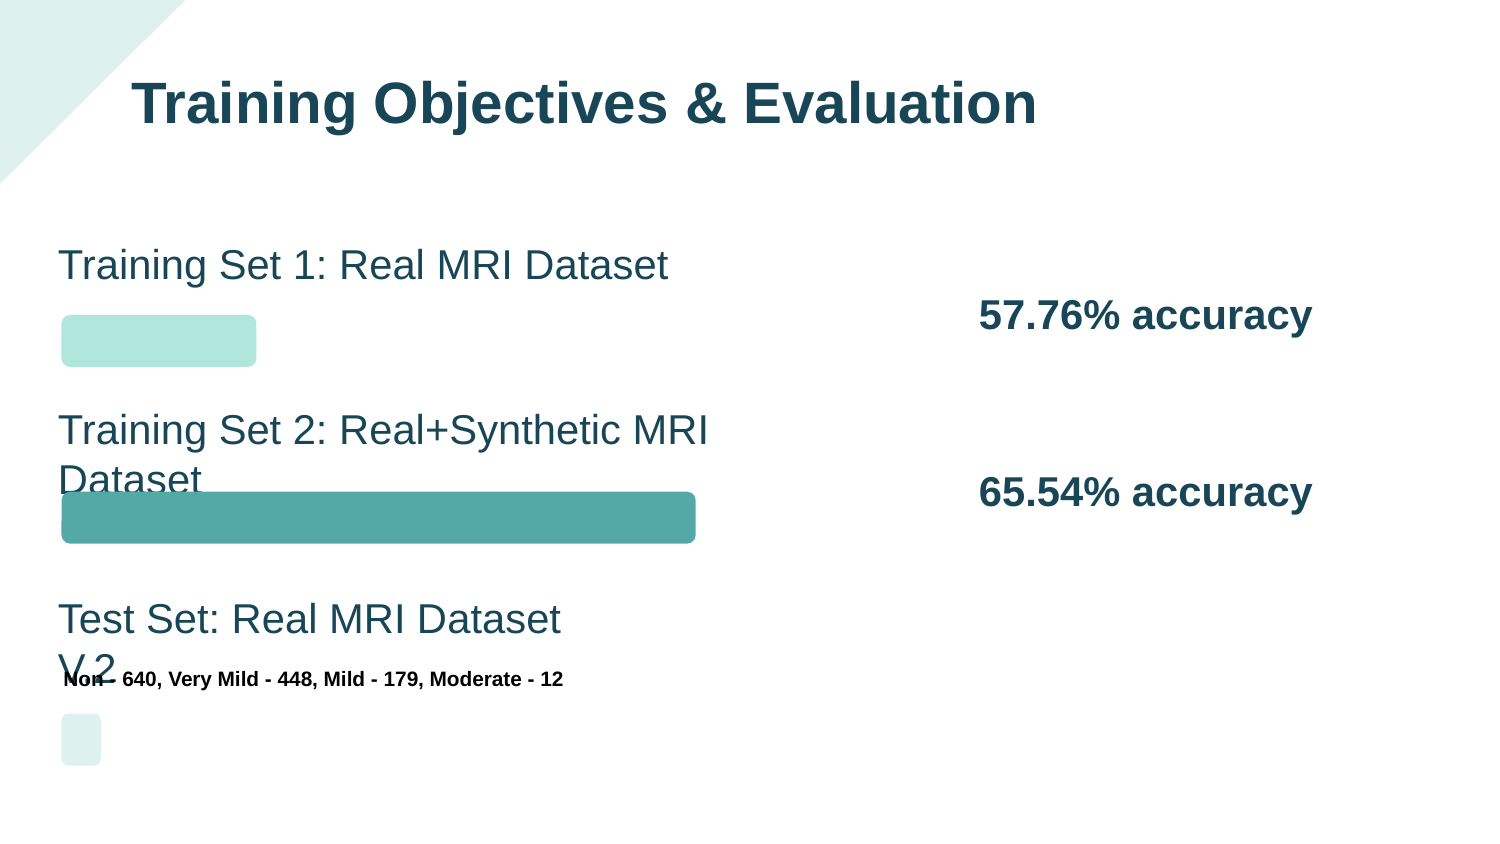

# Training Objectives & Evaluation
Training Set 1: Real MRI Dataset

57.76% accuracy

Training Set 2: Real+Synthetic MRI Dataset
65.54% accuracy

Test Set: Real MRI Dataset V.2
Non - 640, Very Mild - 448, Mild - 179, Moderate - 12